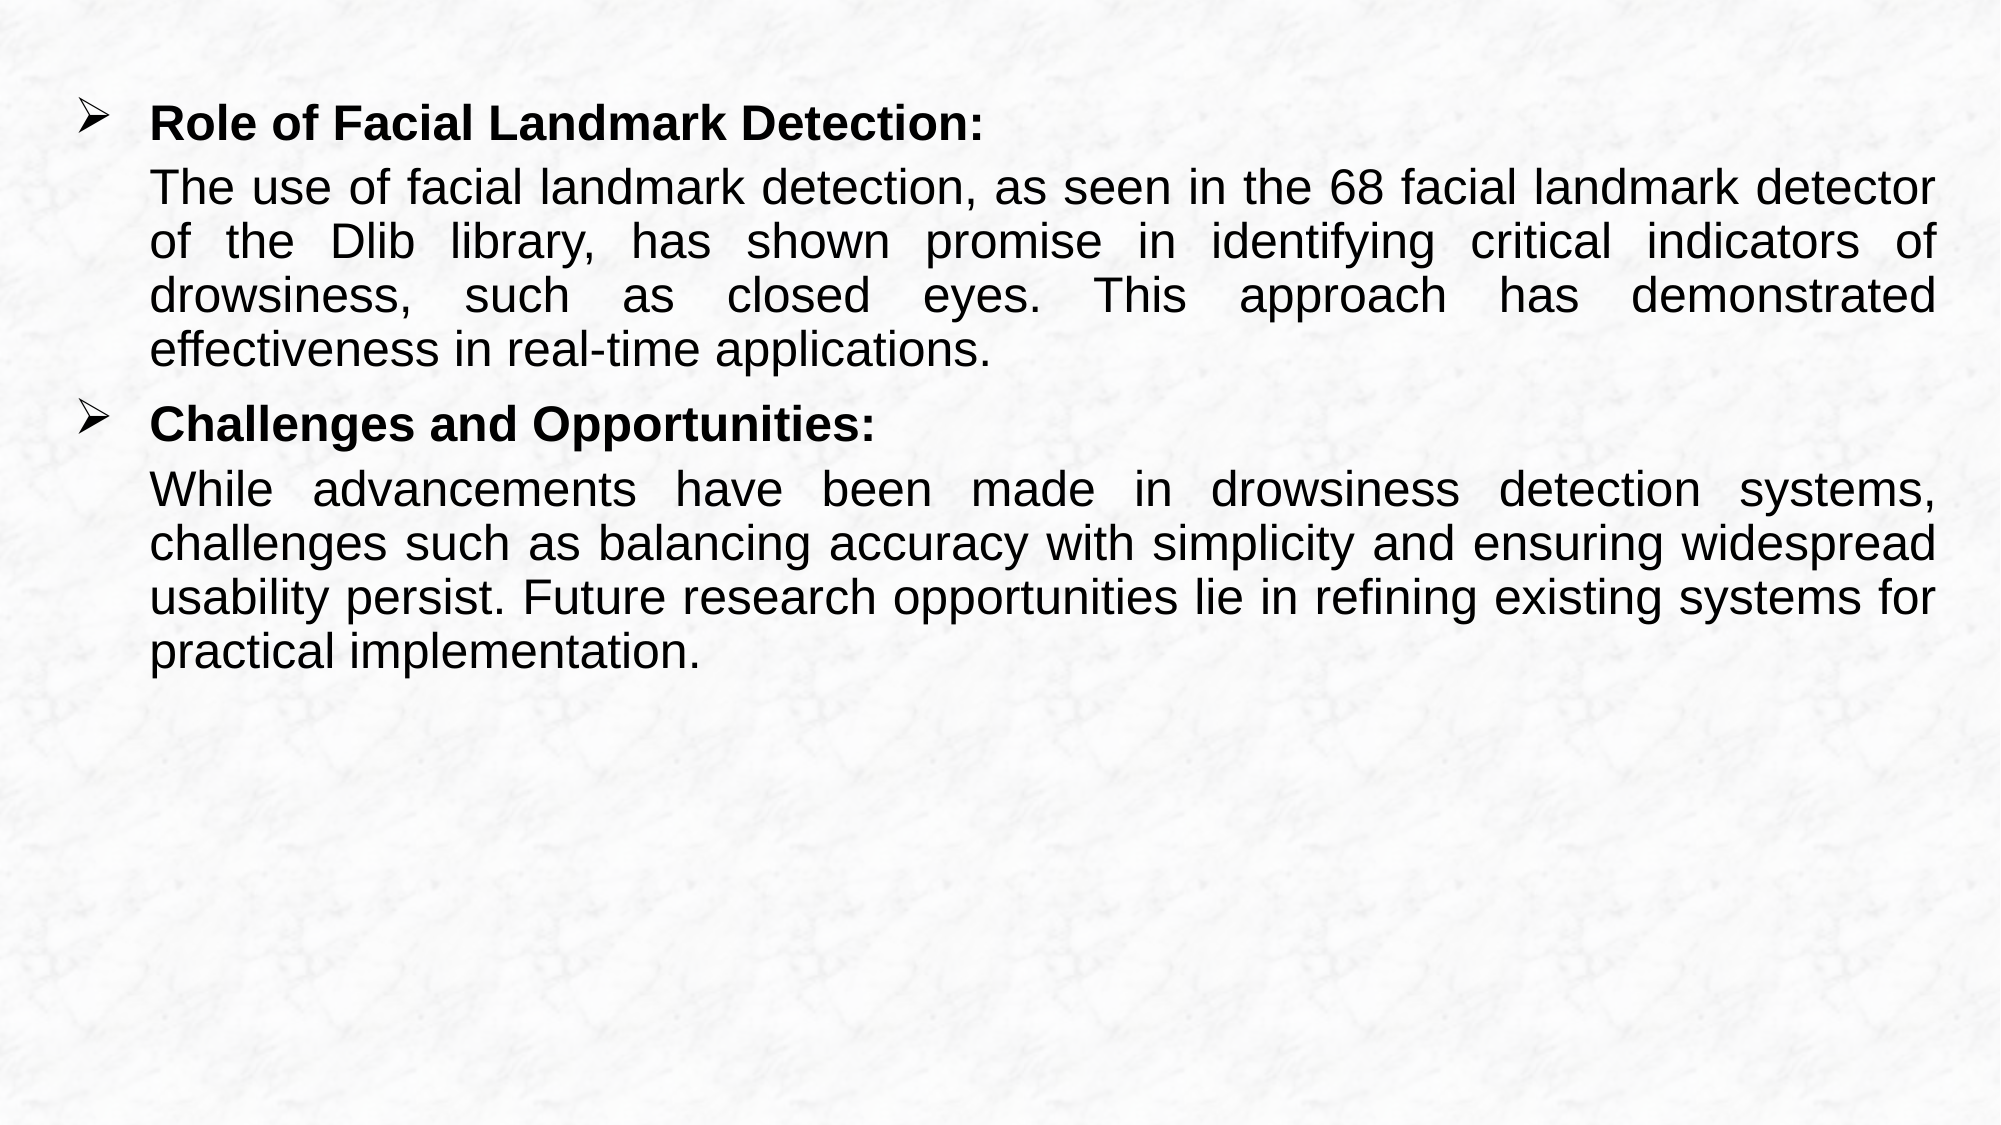

Role of Facial Landmark Detection:
The use of facial landmark detection, as seen in the 68 facial landmark detector of the Dlib library, has shown promise in identifying critical indicators of drowsiness, such as closed eyes. This approach has demonstrated effectiveness in real-time applications.
Challenges and Opportunities:
While advancements have been made in drowsiness detection systems, challenges such as balancing accuracy with simplicity and ensuring widespread usability persist. Future research opportunities lie in refining existing systems for practical implementation.